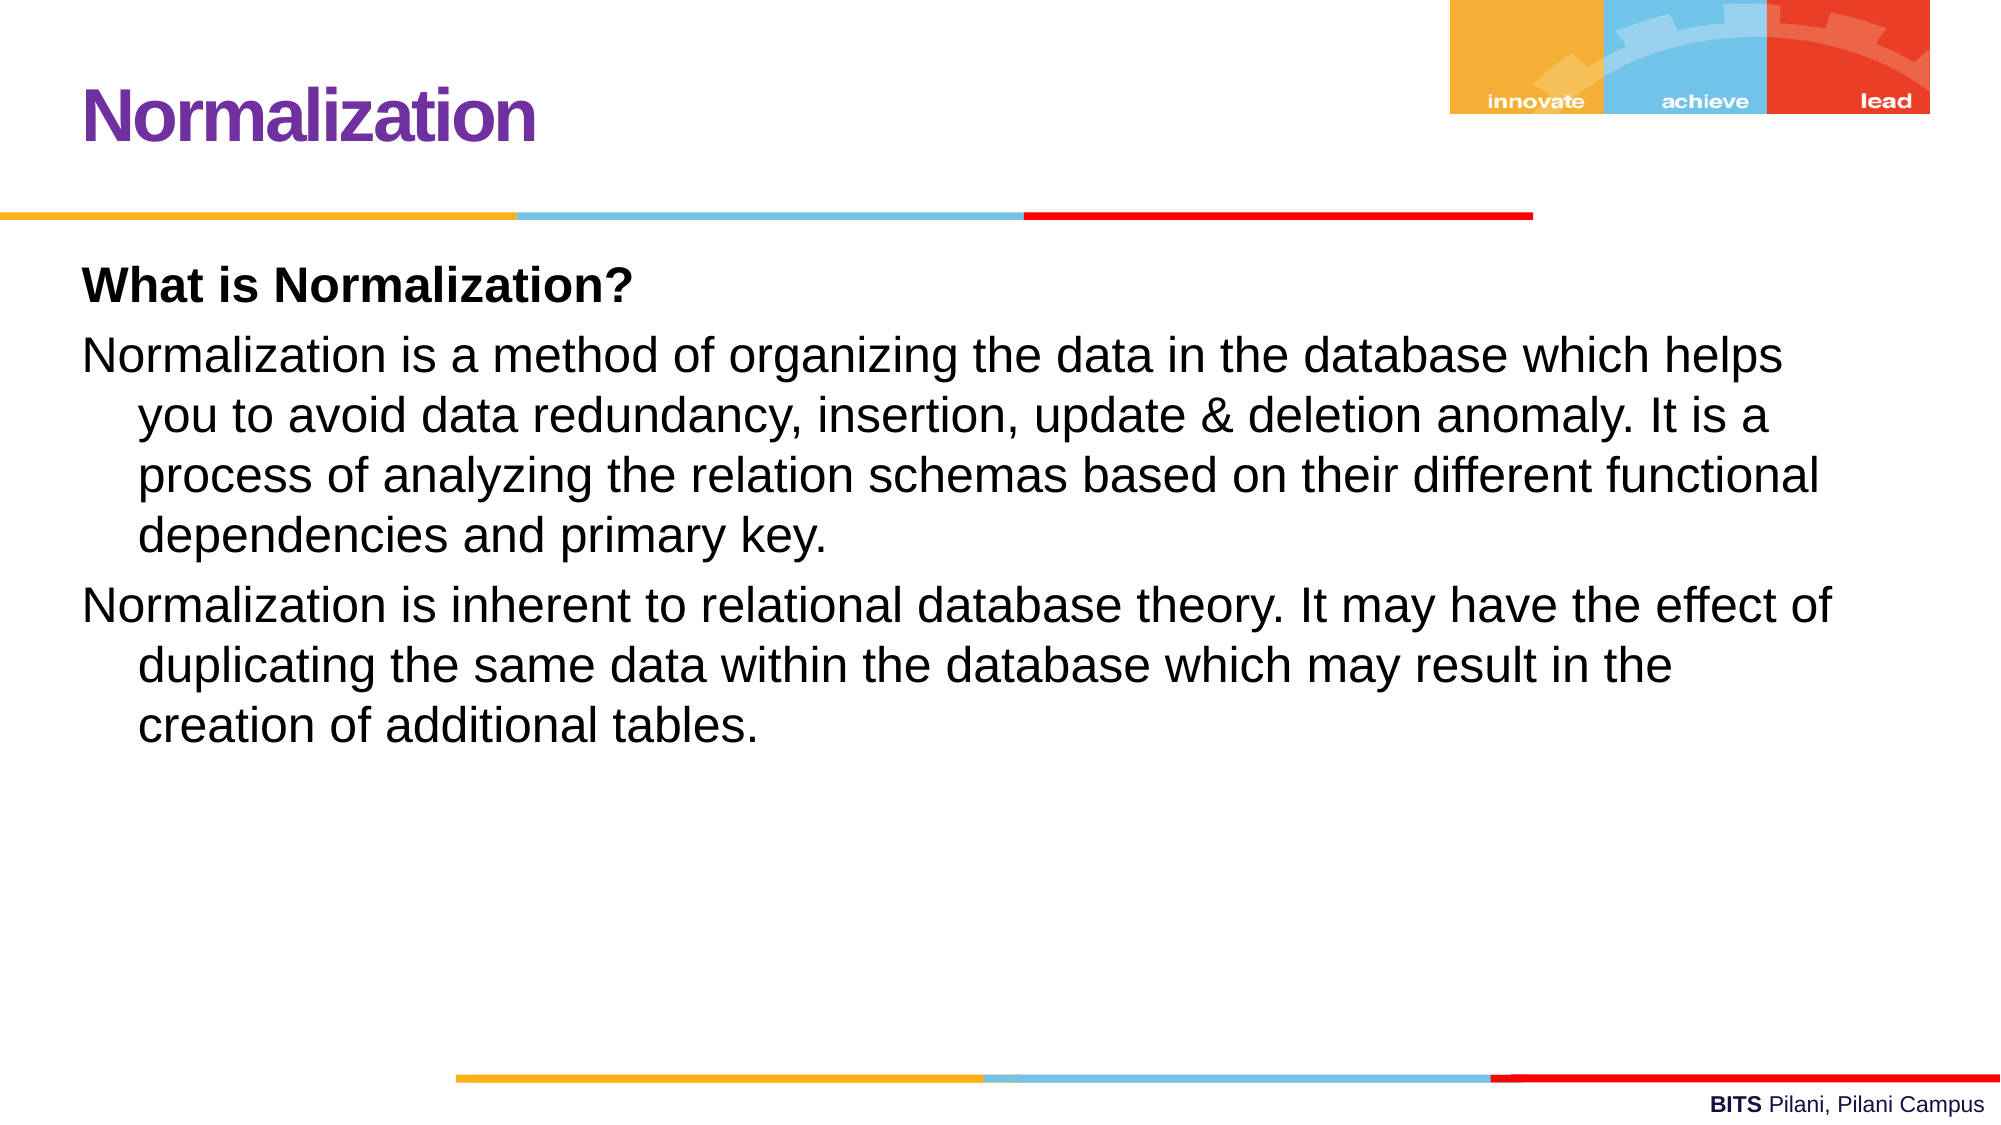

Normalization
What is Normalization?
Normalization is a method of organizing the data in the database which helps you to avoid data redundancy, insertion, update & deletion anomaly. It is a process of analyzing the relation schemas based on their different functional dependencies and primary key.
Normalization is inherent to relational database theory. It may have the effect of duplicating the same data within the database which may result in the creation of additional tables.